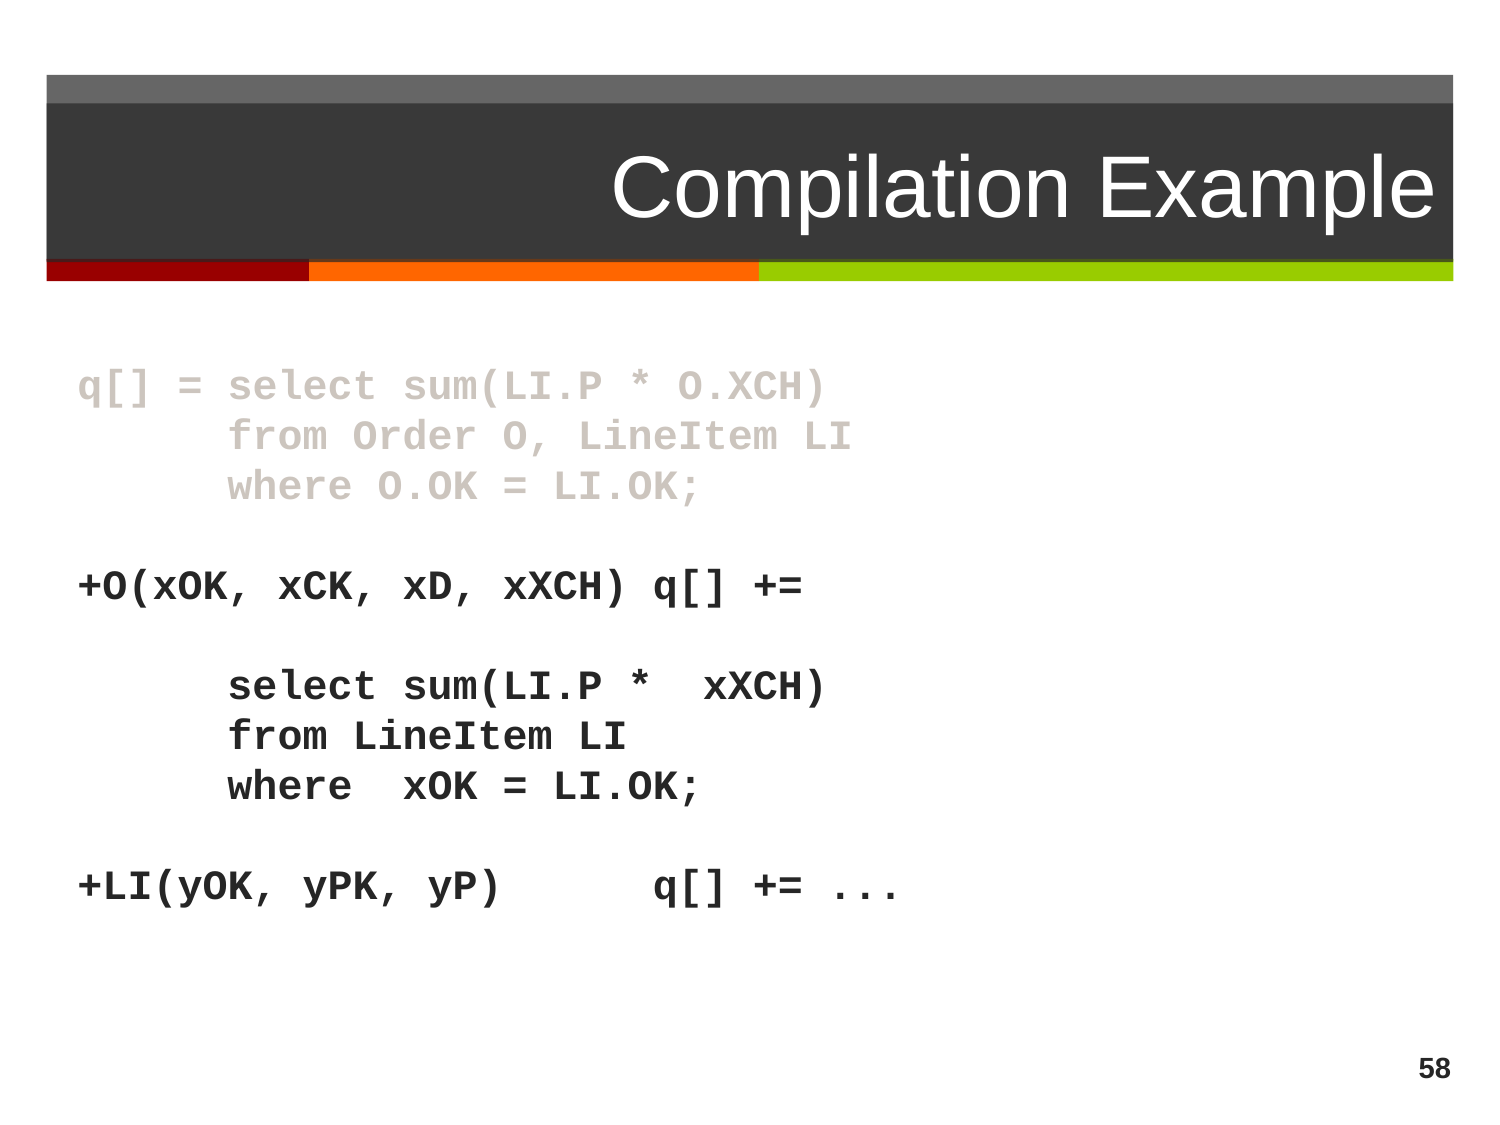

Compilation Example
q[] = select sum(LI.P * O.XCH)
      from Order O, LineItem LI
      where O.OK = LI.OK;

+O(xOK, xCK, xD, xXCH) q[] +=

      select sum(LI.P *  xXCH)
      from LineItem LI
      where  xOK = LI.OK;

+LI(yOK, yPK, yP)      q[] += ...